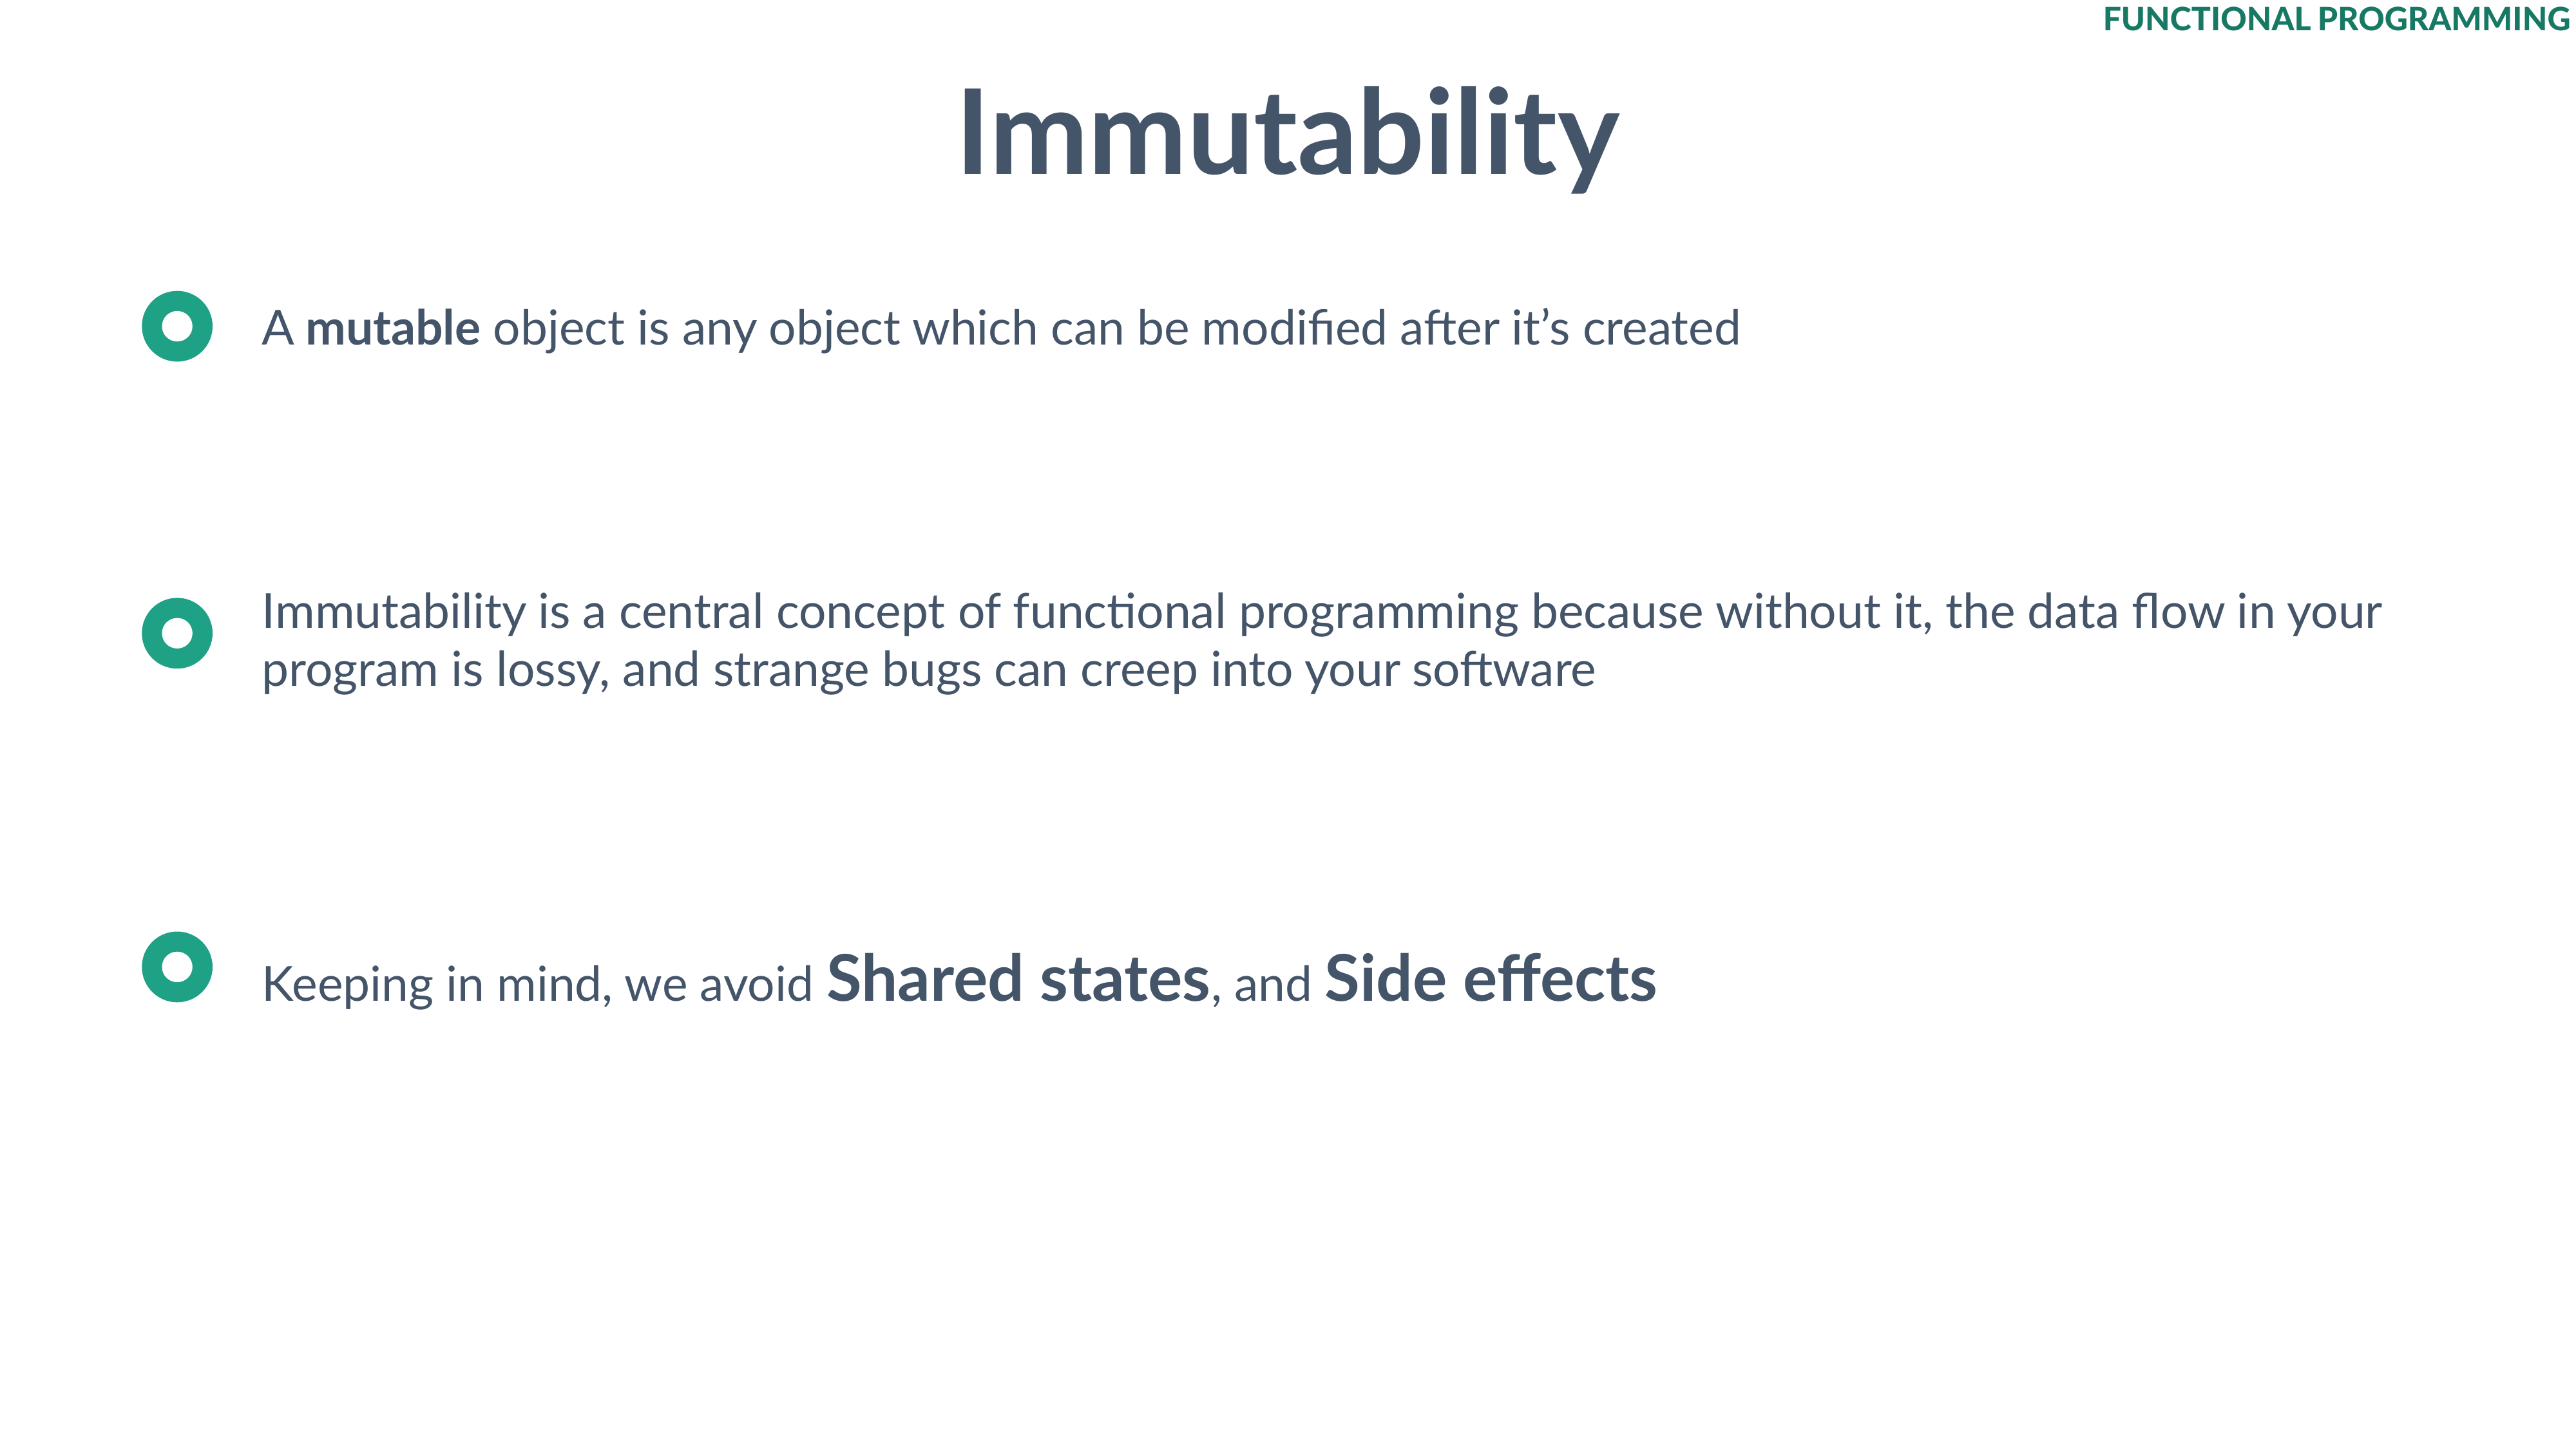

FUNCTIONAL PROGRAMMING
Immutability
A mutable object is any object which can be modified after it’s created

Immutability is a central concept of functional programming because without it, the data flow in your program is lossy, and strange bugs can creep into your software

Keeping in mind, we avoid Shared states, and Side effects